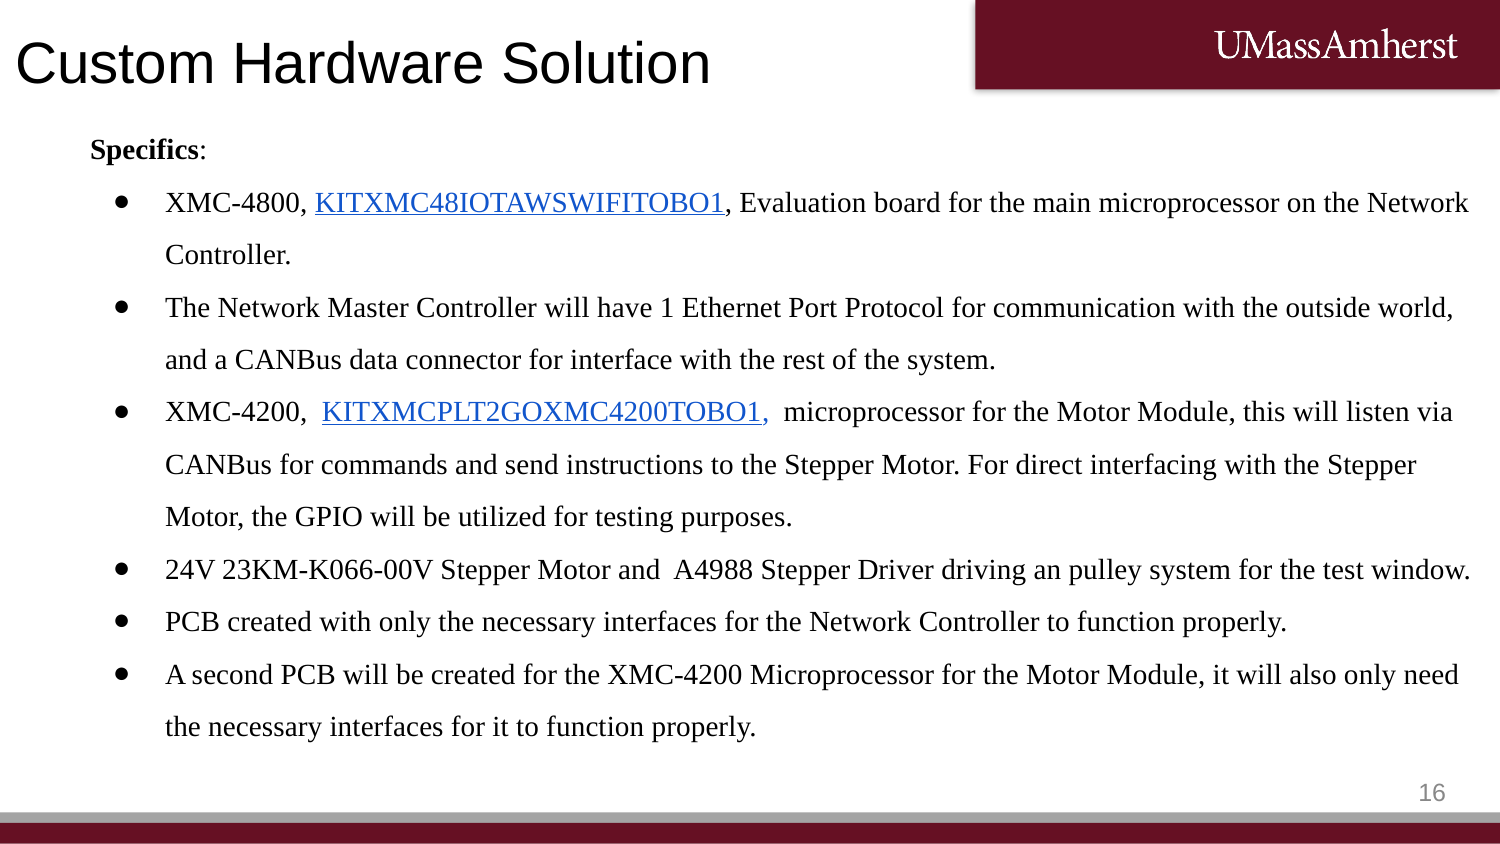

Custom Hardware Solution
Specifics:
XMC-4800, KITXMC48IOTAWSWIFITOBO1, Evaluation board for the main microprocessor on the Network Controller.
The Network Master Controller will have 1 Ethernet Port Protocol for communication with the outside world, and a CANBus data connector for interface with the rest of the system.
XMC-4200,  KITXMCPLT2GOXMC4200TOBO1,  microprocessor for the Motor Module, this will listen via CANBus for commands and send instructions to the Stepper Motor. For direct interfacing with the Stepper Motor, the GPIO will be utilized for testing purposes.
24V 23KM-K066-00V Stepper Motor and  A4988 Stepper Driver driving an pulley system for the test window.
PCB created with only the necessary interfaces for the Network Controller to function properly.
A second PCB will be created for the XMC-4200 Microprocessor for the Motor Module, it will also only need the necessary interfaces for it to function properly.

16